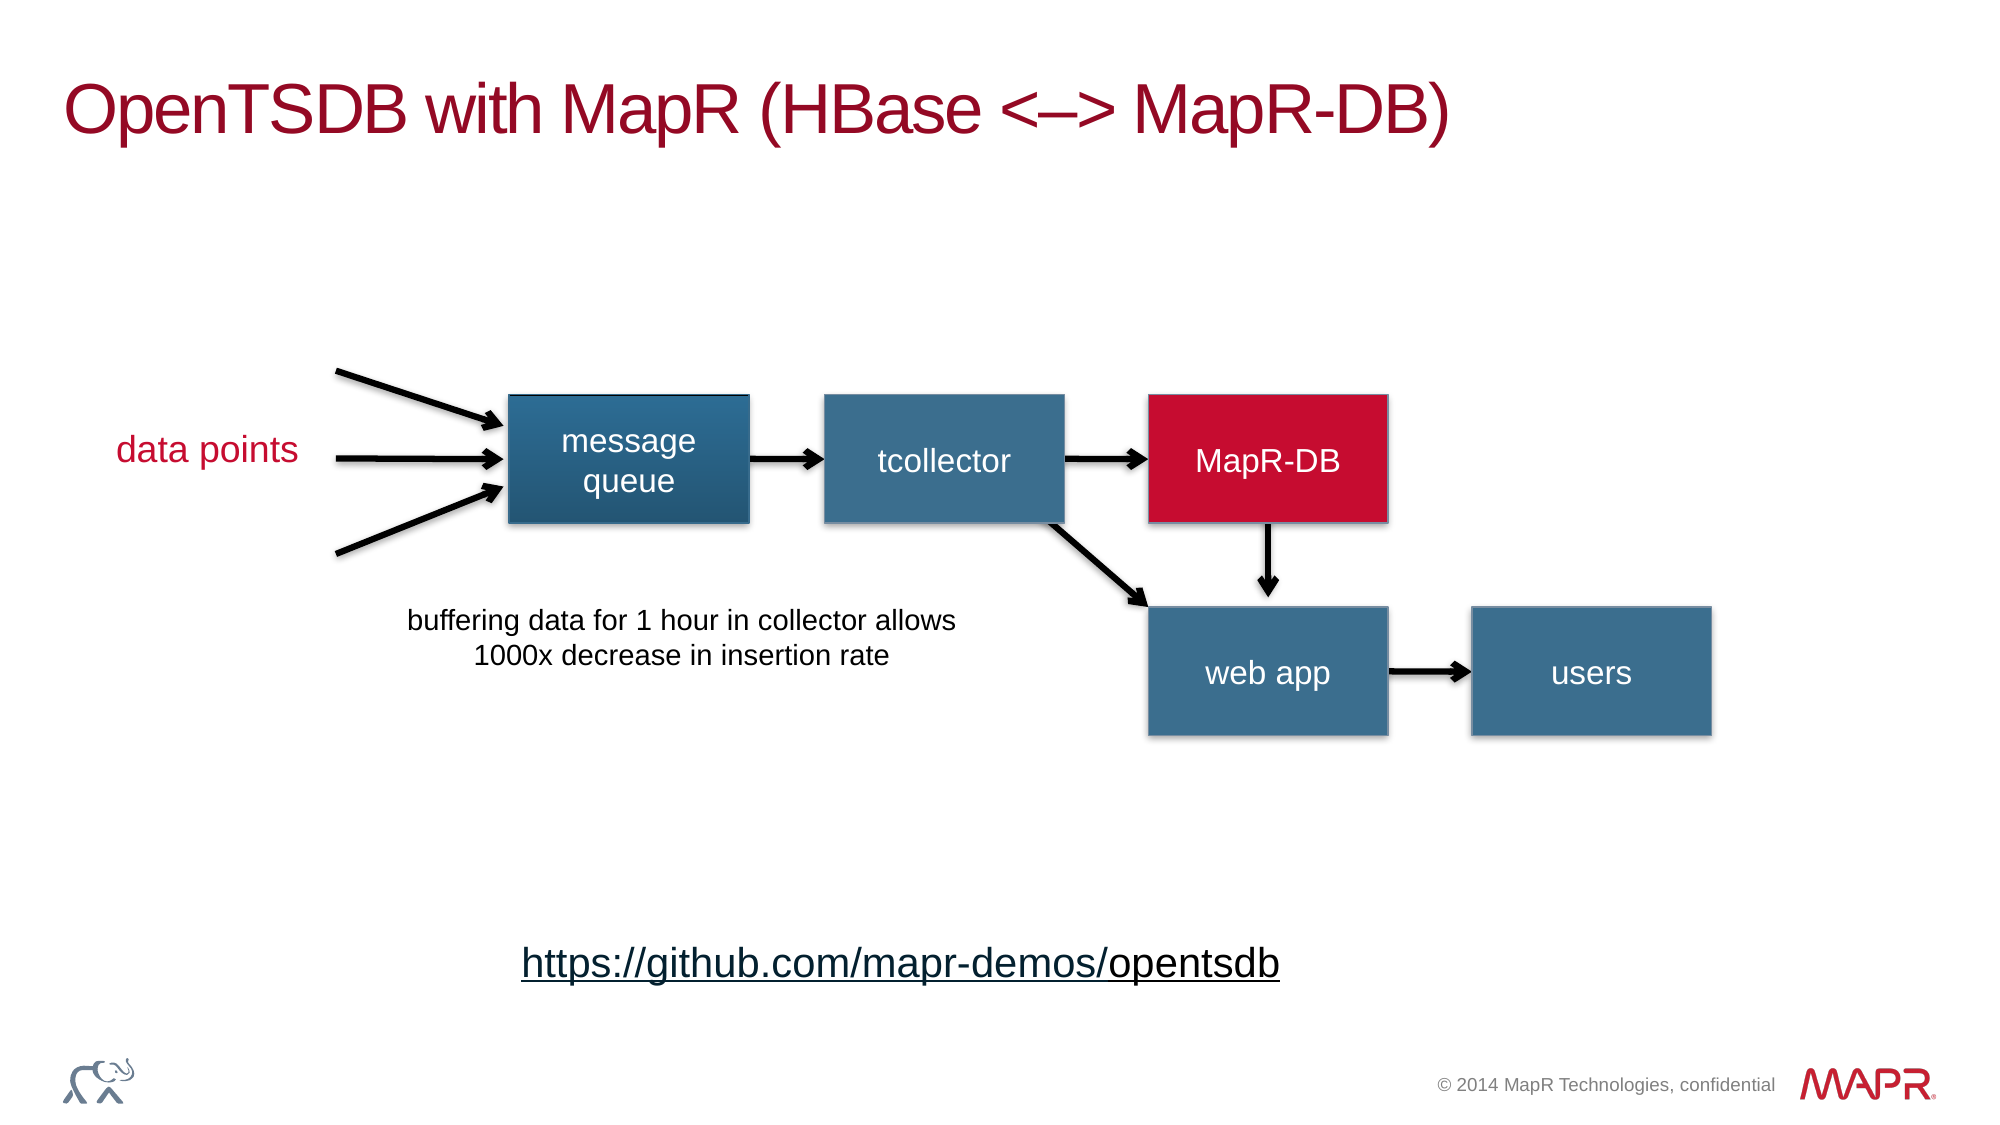

# OpenTSDB with MapR (HBase <–> MapR-DB)
message queue
tcollector
MapR-DB
data points
buffering data for 1 hour in collector allows 1000x decrease in insertion rate
web app
users
https://github.com/mapr-demos/opentsdb